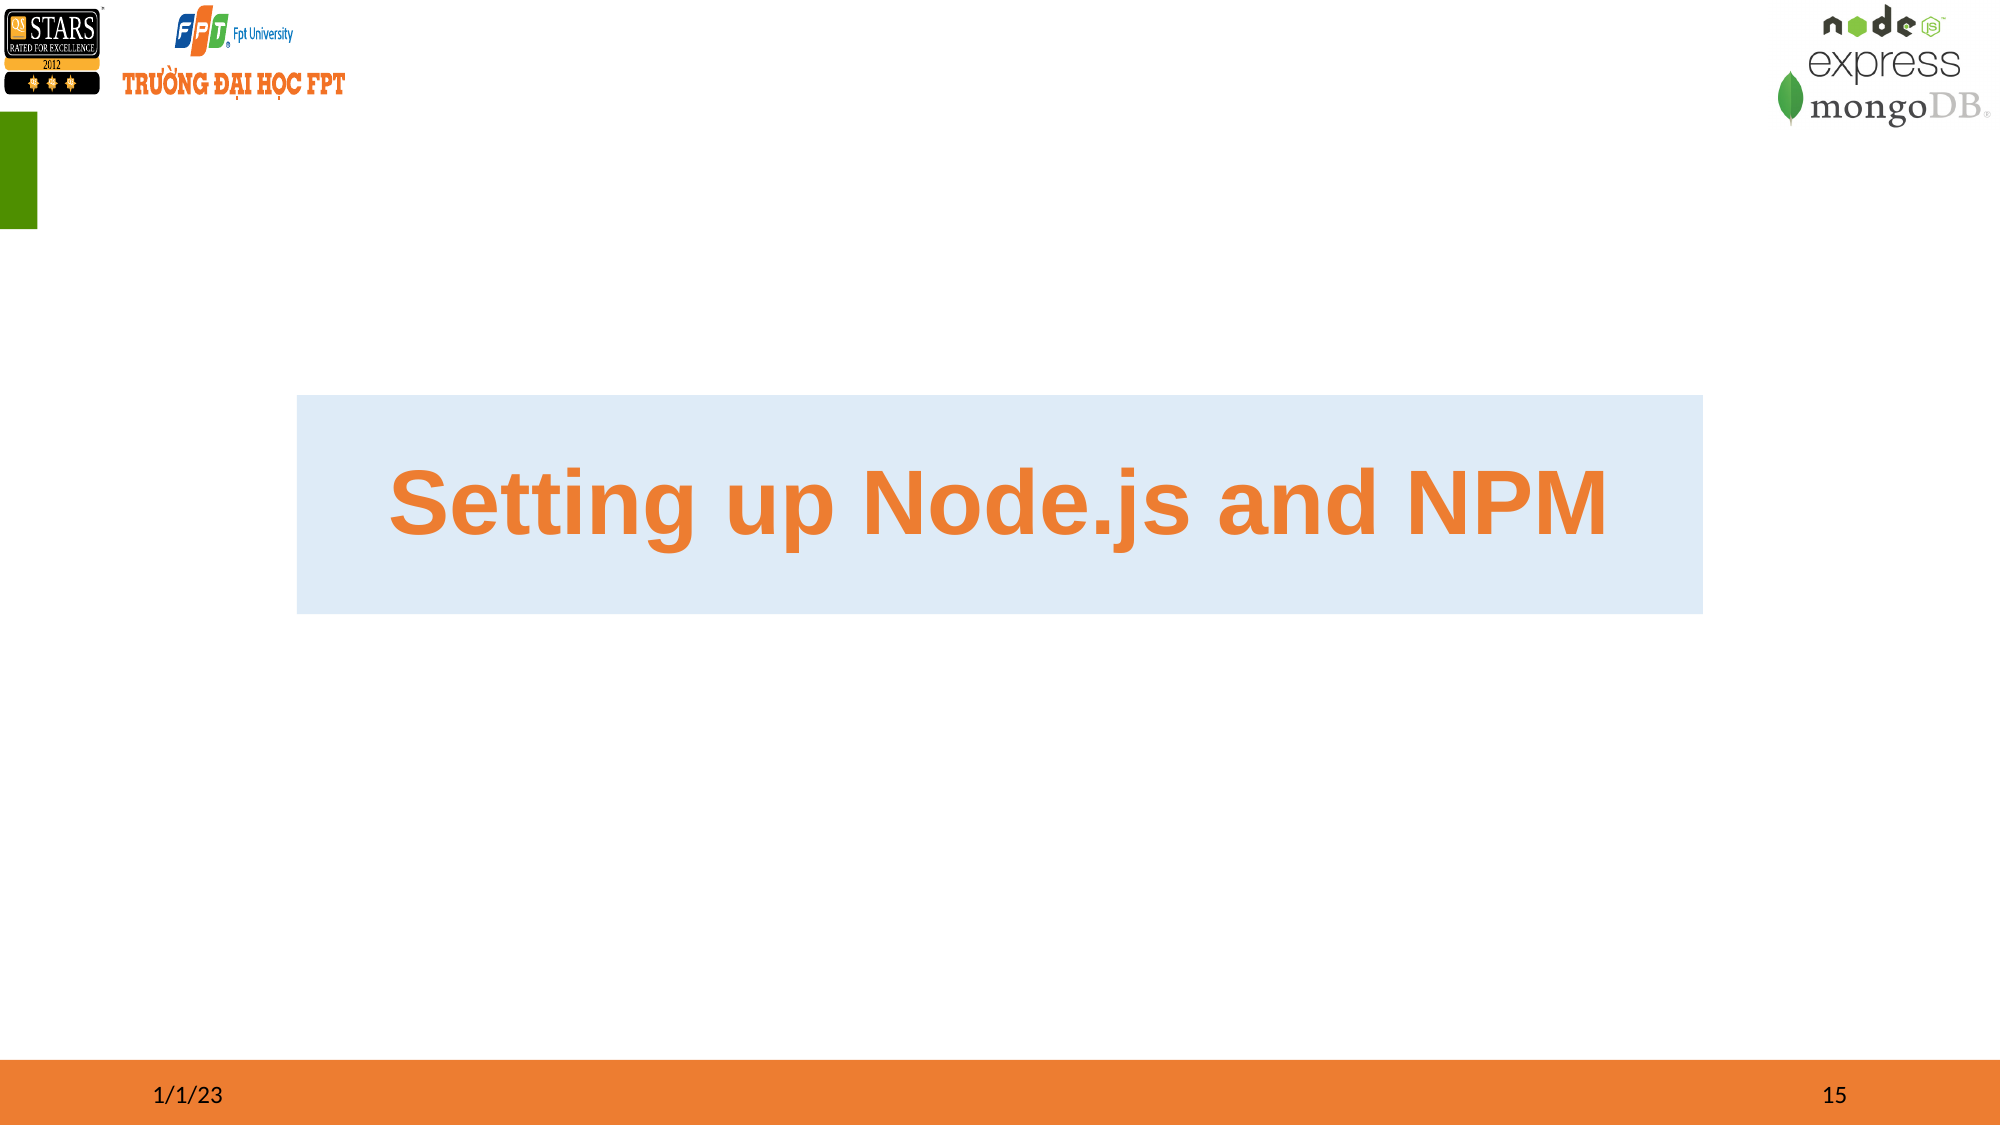

Setting up Node.js and NPM
1/1/23
15